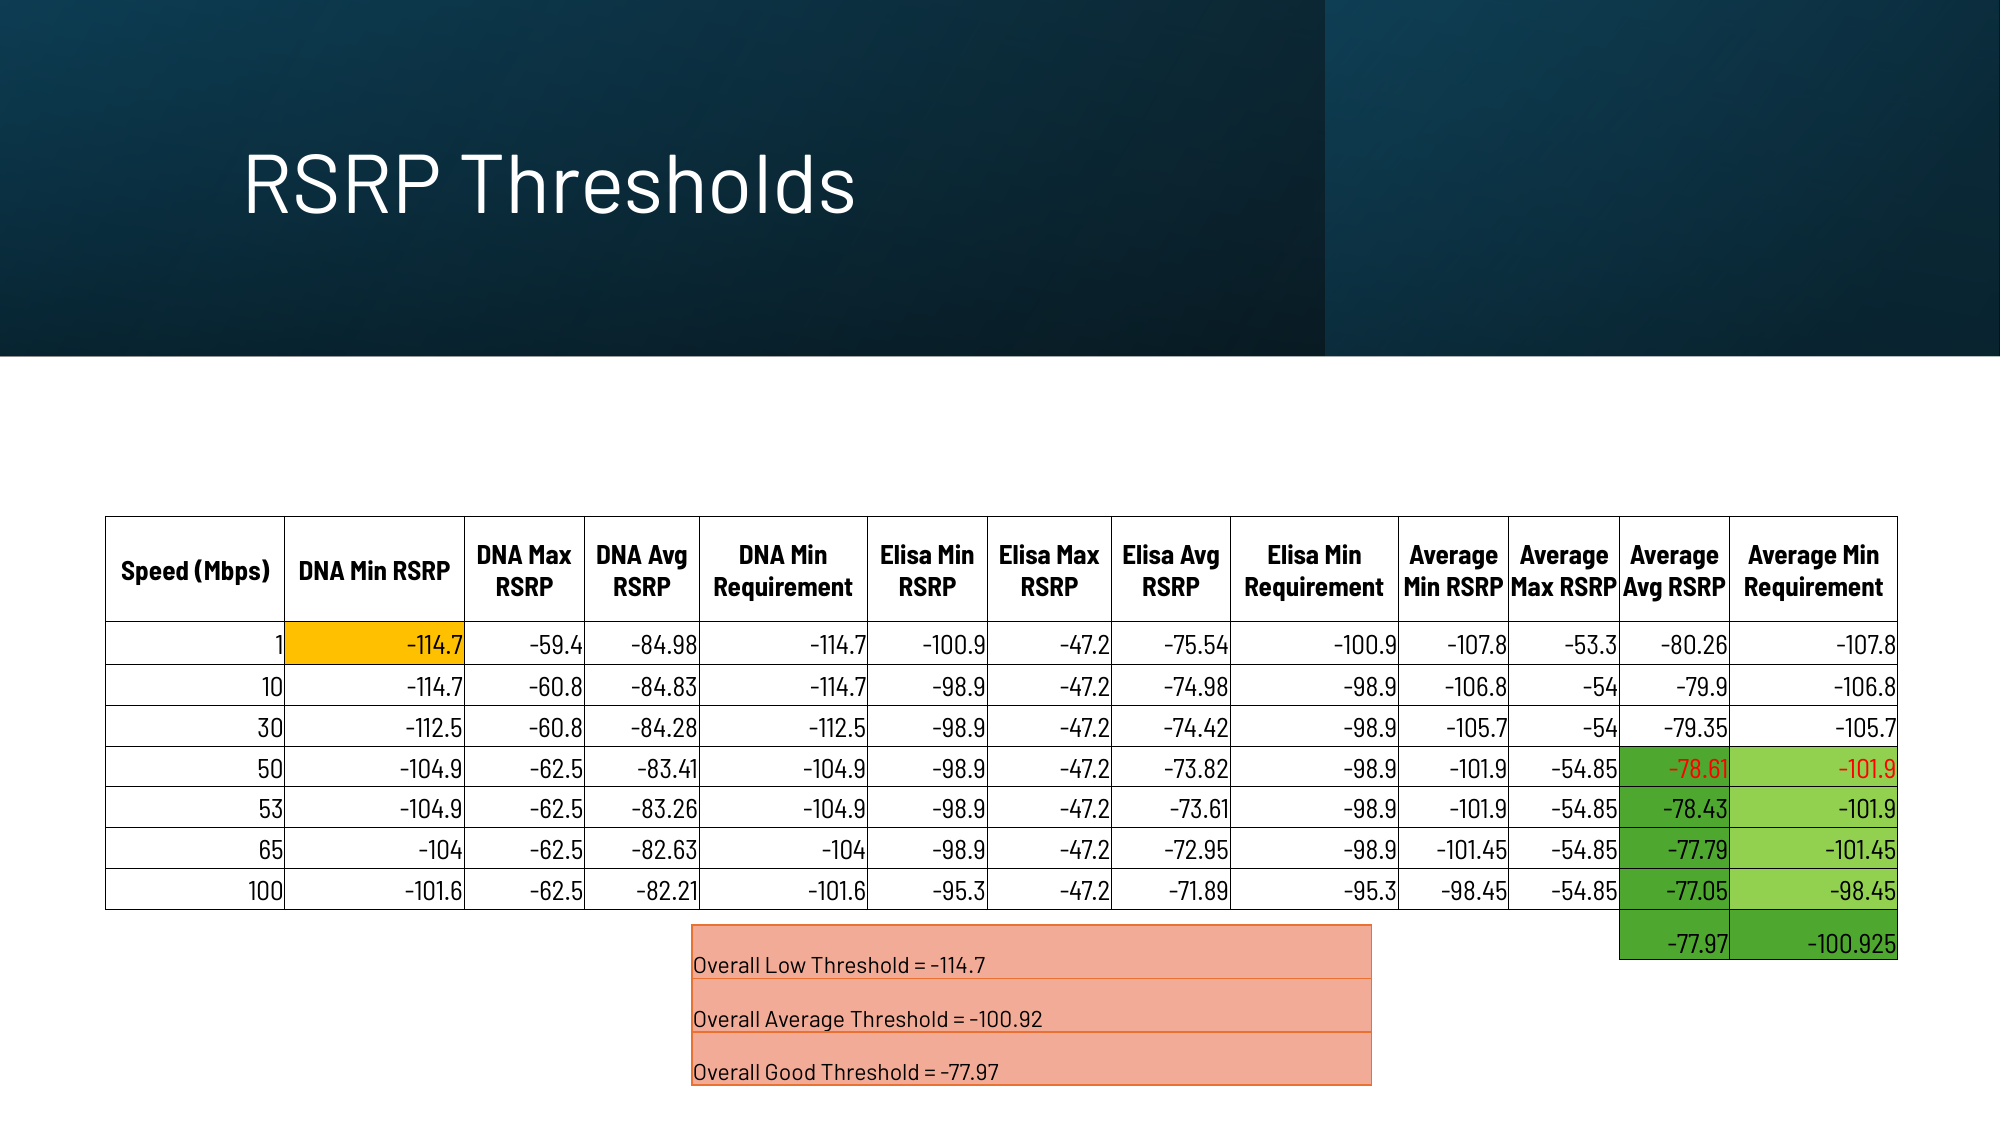

# RSRP Thresholds
| Speed (Mbps) | DNA Min RSRP | DNA Max RSRP | DNA Avg RSRP | DNA Min Requirement | Elisa Min RSRP | Elisa Max RSRP | Elisa Avg RSRP | Elisa Min Requirement | Average Min RSRP | Average Max RSRP | Average Avg RSRP | Average Min Requirement |
| --- | --- | --- | --- | --- | --- | --- | --- | --- | --- | --- | --- | --- |
| 1 | -114.7 | -59.4 | -84.98 | -114.7 | -100.9 | -47.2 | -75.54 | -100.9 | -107.8 | -53.3 | -80.26 | -107.8 |
| 10 | -114.7 | -60.8 | -84.83 | -114.7 | -98.9 | -47.2 | -74.98 | -98.9 | -106.8 | -54 | -79.9 | -106.8 |
| 30 | -112.5 | -60.8 | -84.28 | -112.5 | -98.9 | -47.2 | -74.42 | -98.9 | -105.7 | -54 | -79.35 | -105.7 |
| 50 | -104.9 | -62.5 | -83.41 | -104.9 | -98.9 | -47.2 | -73.82 | -98.9 | -101.9 | -54.85 | -78.61 | -101.9 |
| 53 | -104.9 | -62.5 | -83.26 | -104.9 | -98.9 | -47.2 | -73.61 | -98.9 | -101.9 | -54.85 | -78.43 | -101.9 |
| 65 | -104 | -62.5 | -82.63 | -104 | -98.9 | -47.2 | -72.95 | -98.9 | -101.45 | -54.85 | -77.79 | -101.45 |
| 100 | -101.6 | -62.5 | -82.21 | -101.6 | -95.3 | -47.2 | -71.89 | -95.3 | -98.45 | -54.85 | -77.05 | -98.45 |
|  |  |  |  |  |  |  |  |  |  |  | -77.97 | -100.925 |
| Overall Low Threshold = -114.7 |
| --- |
| Overall Average Threshold = -100.92 |
| Overall Good Threshold = -77.97 |